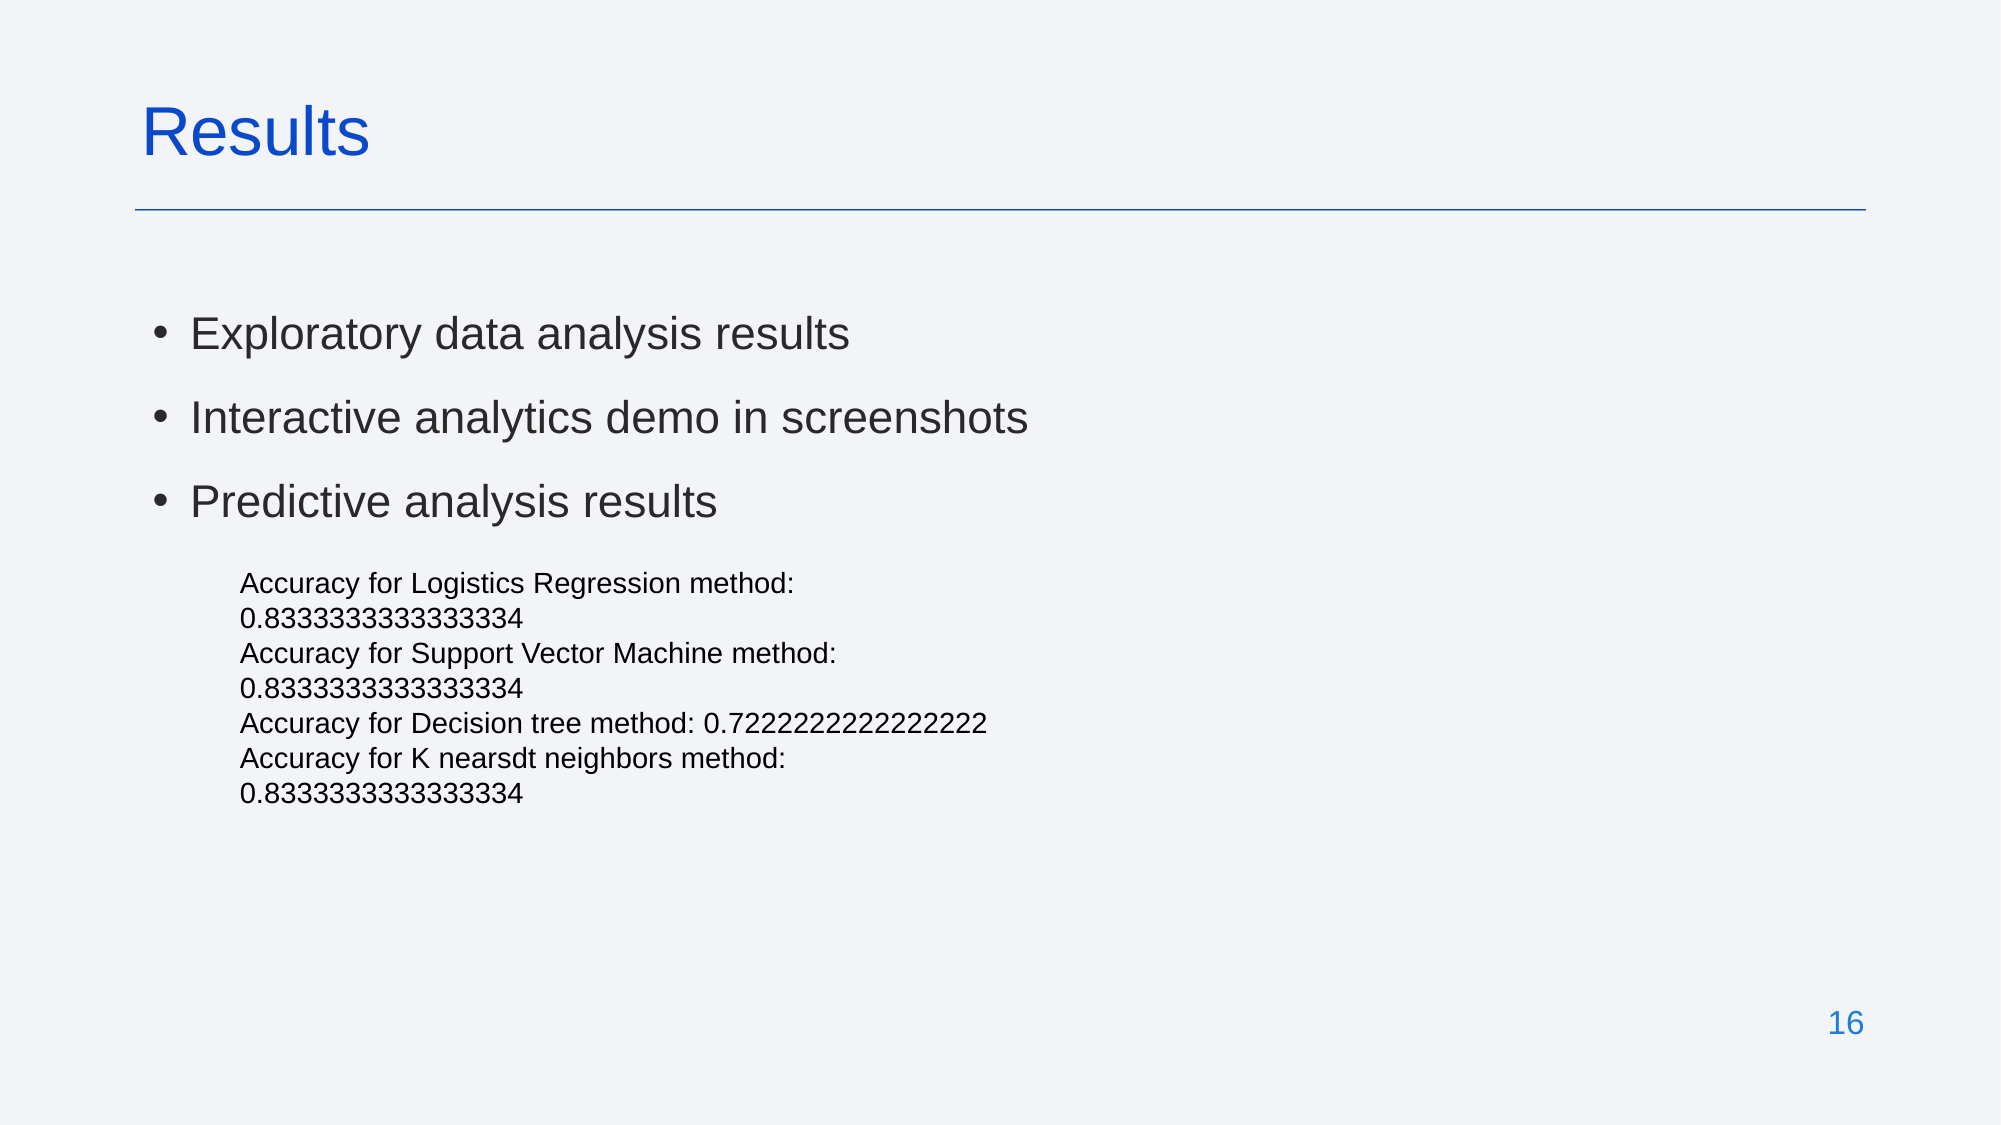

Results
Exploratory data analysis results
Interactive analytics demo in screenshots
Predictive analysis results

Accuracy for Logistics Regression method: 0.8333333333333334
Accuracy for Support Vector Machine method: 0.8333333333333334
Accuracy for Decision tree method: 0.7222222222222222
Accuracy for K nearsdt neighbors method: 0.8333333333333334

16